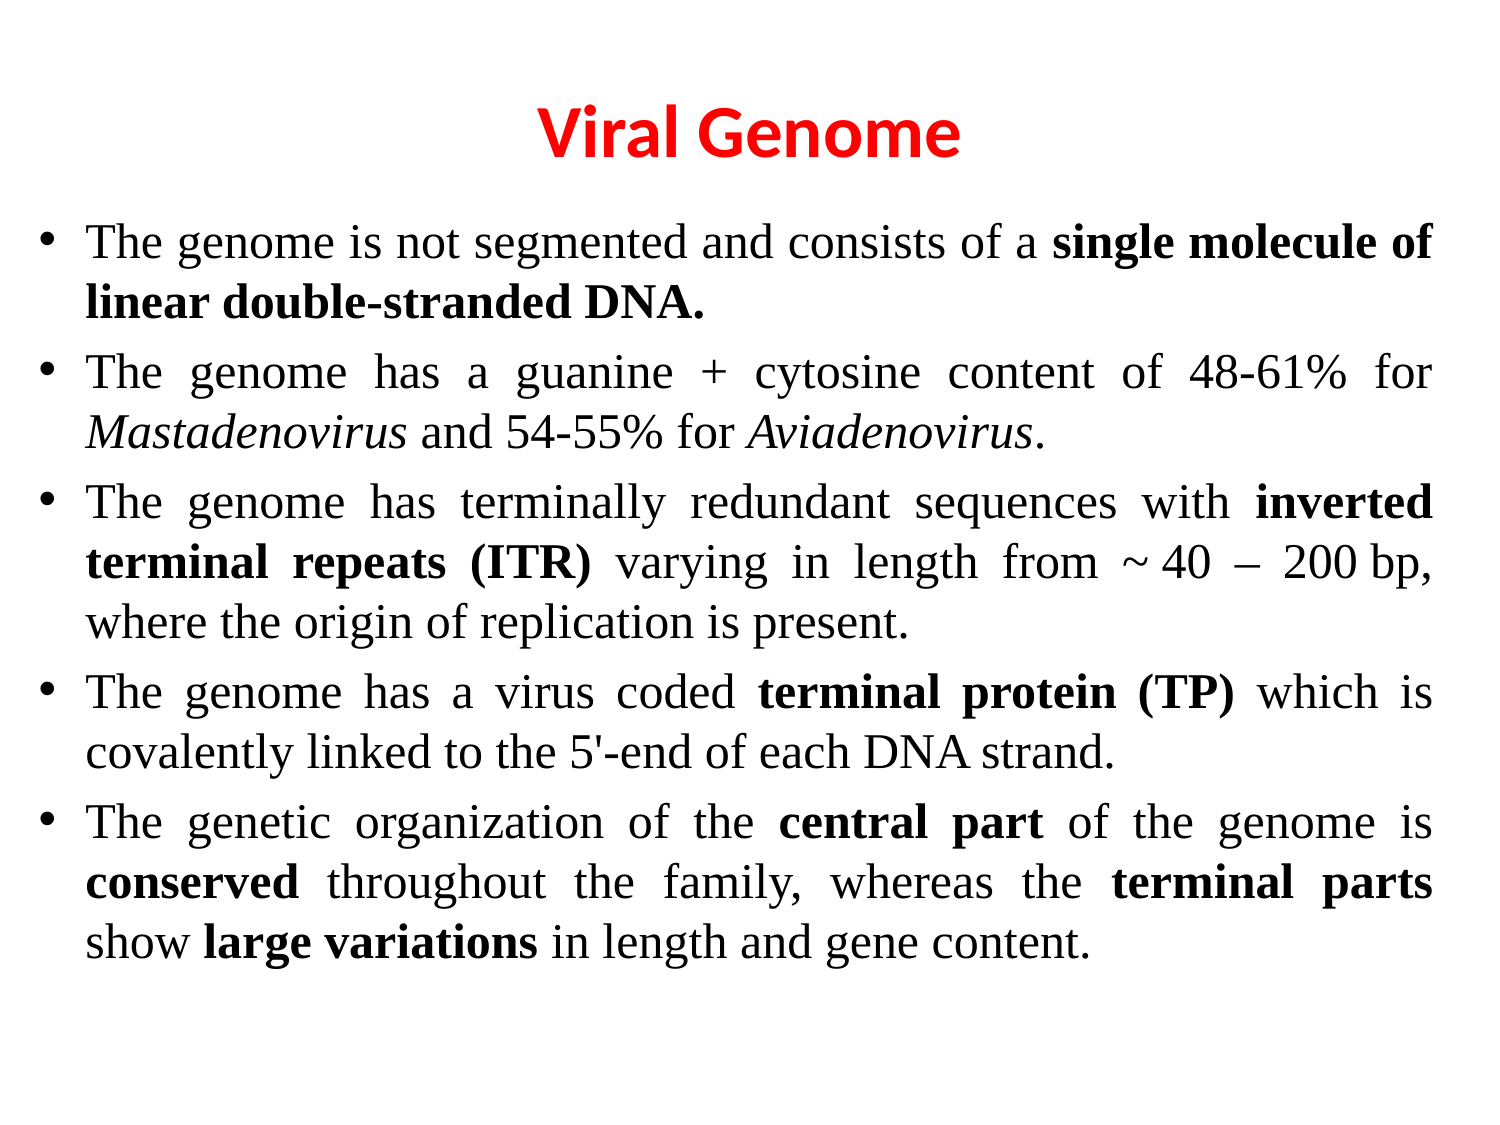

# Viral Genome
The genome is not segmented and consists of a single molecule of linear double-stranded DNA.
The genome has a guanine + cytosine content of 48-61% for Mastadenovirus and 54-55% for Aviadenovirus.
The genome has terminally redundant sequences with inverted terminal repeats (ITR) varying in length from ~ 40 – 200 bp, where the origin of replication is present.
The genome has a virus coded terminal protein (TP) which is covalently linked to the 5'-end of each DNA strand.
The genetic organization of the central part of the genome is conserved throughout the family, whereas the terminal parts show large variations in length and gene content.